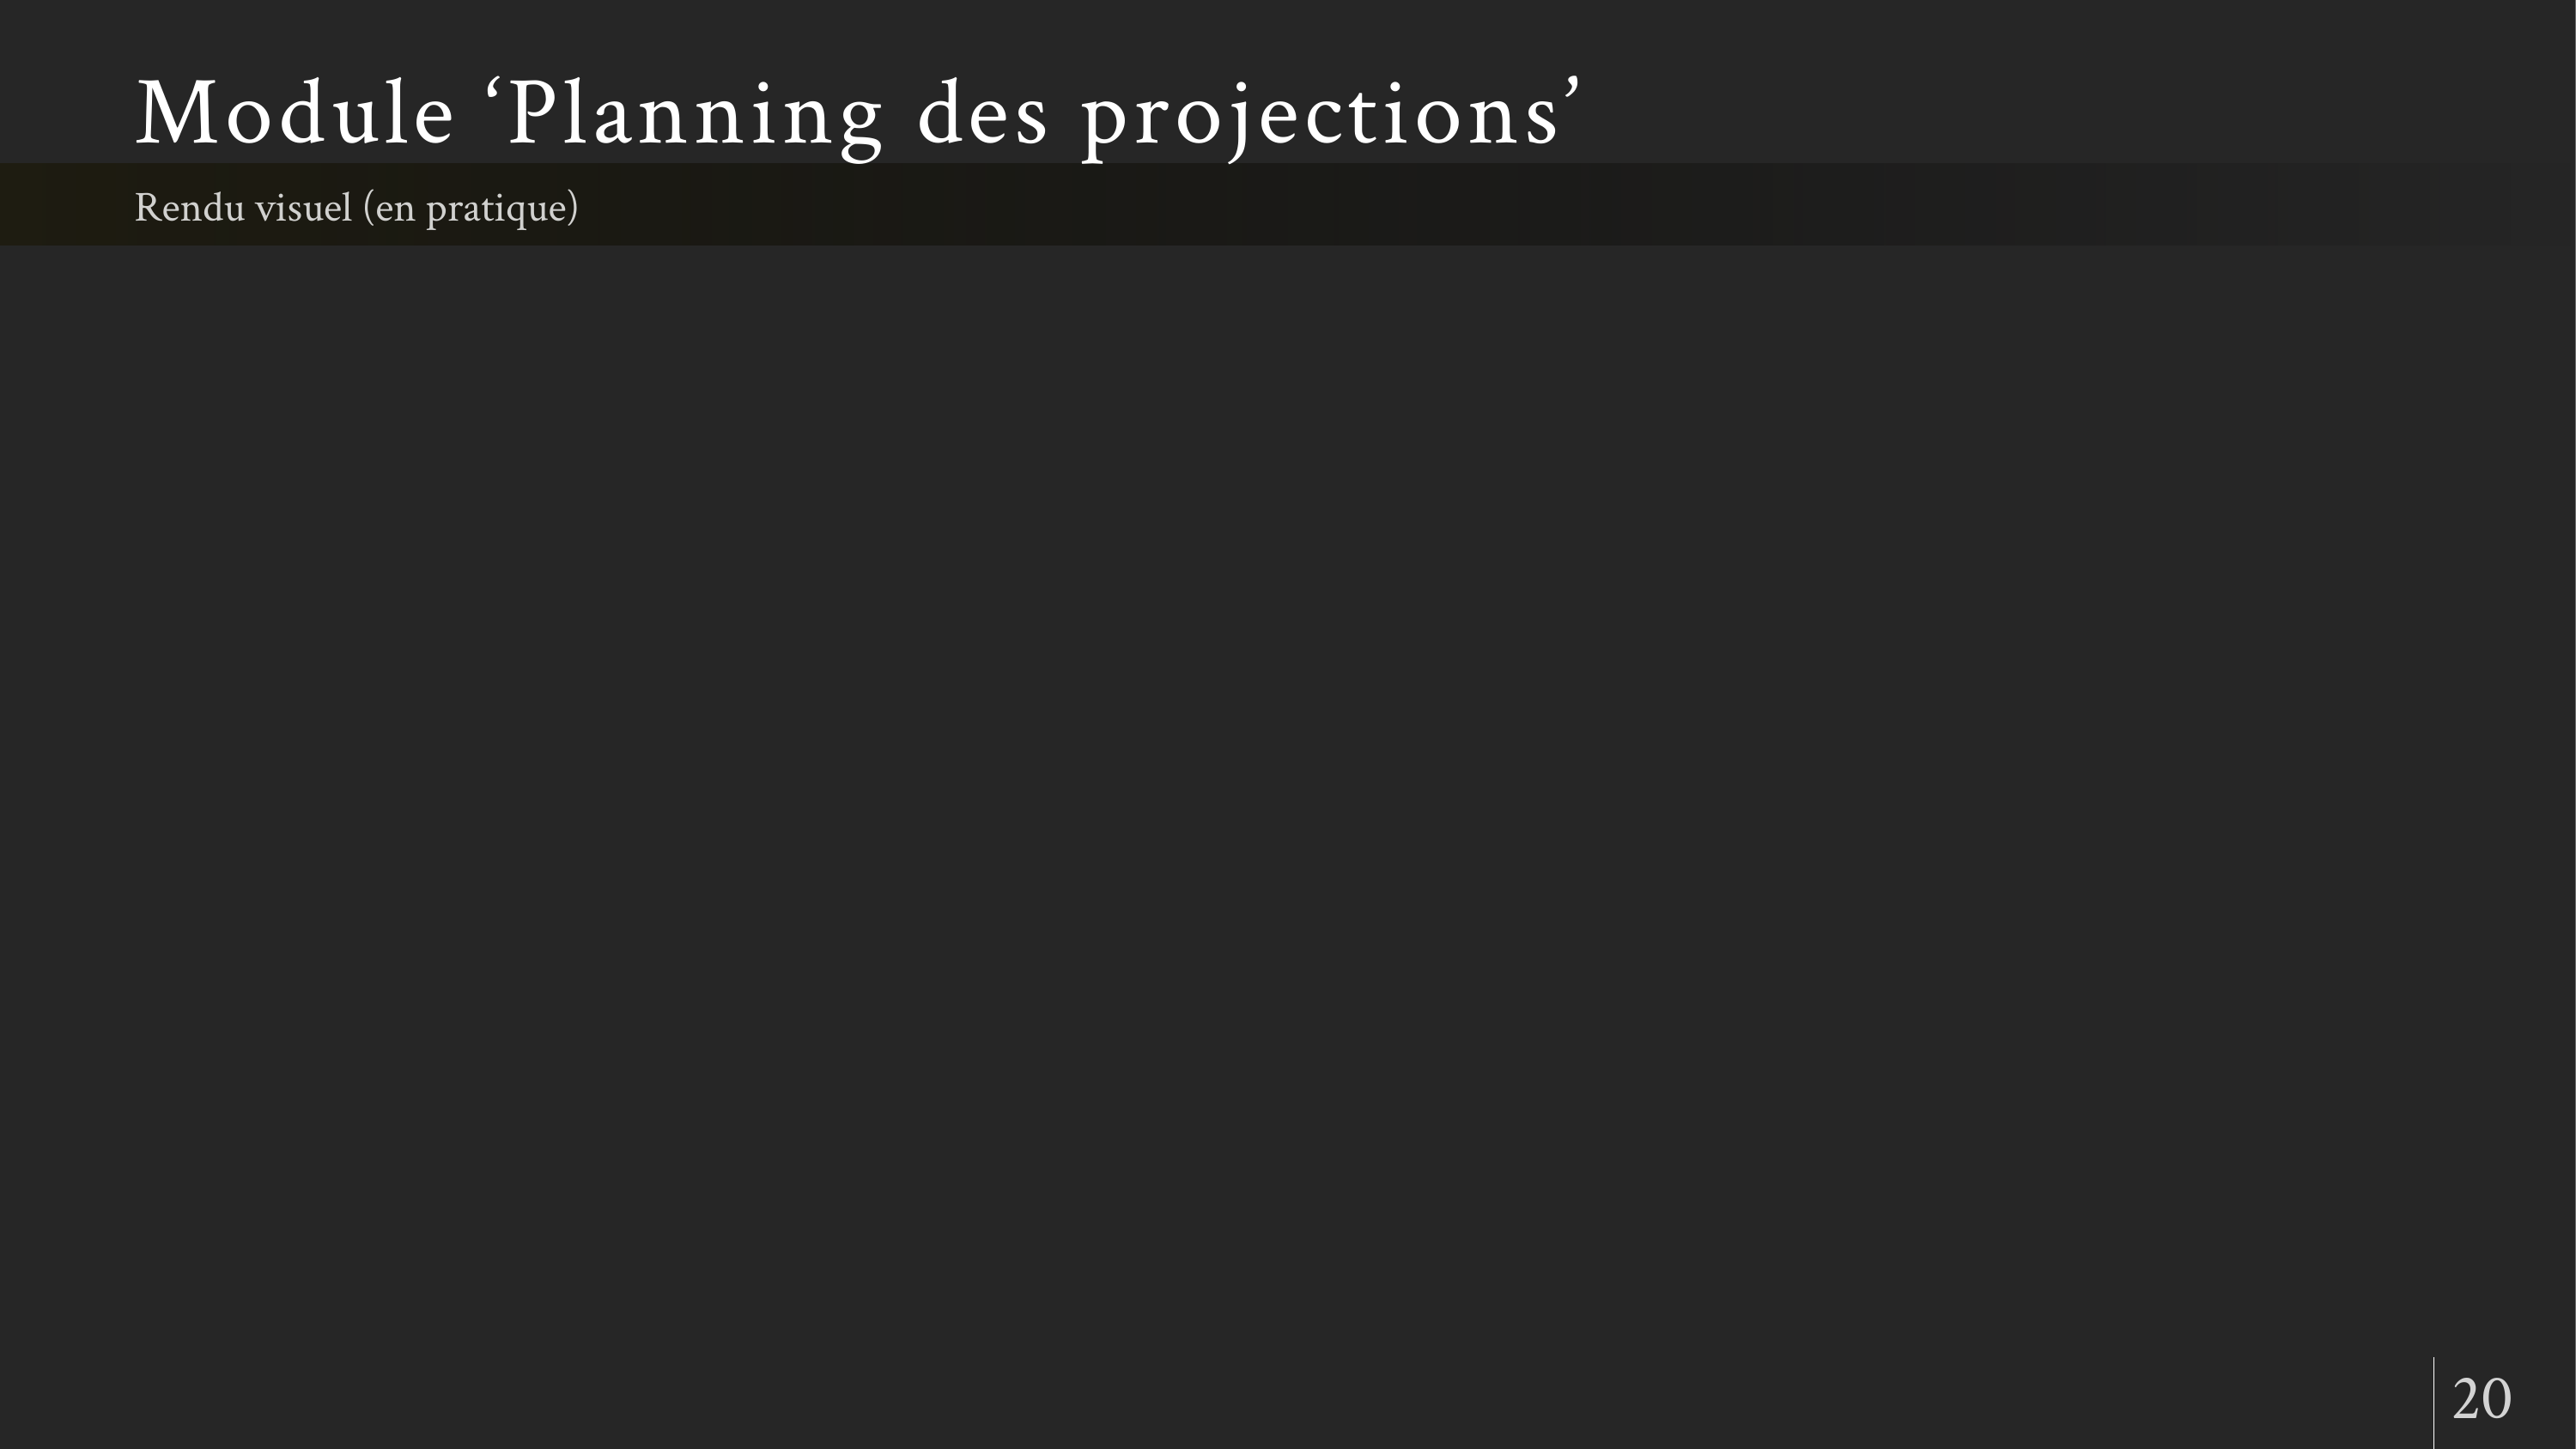

# Module ‘Planning des projections’
Rendu visuel (en pratique)
20